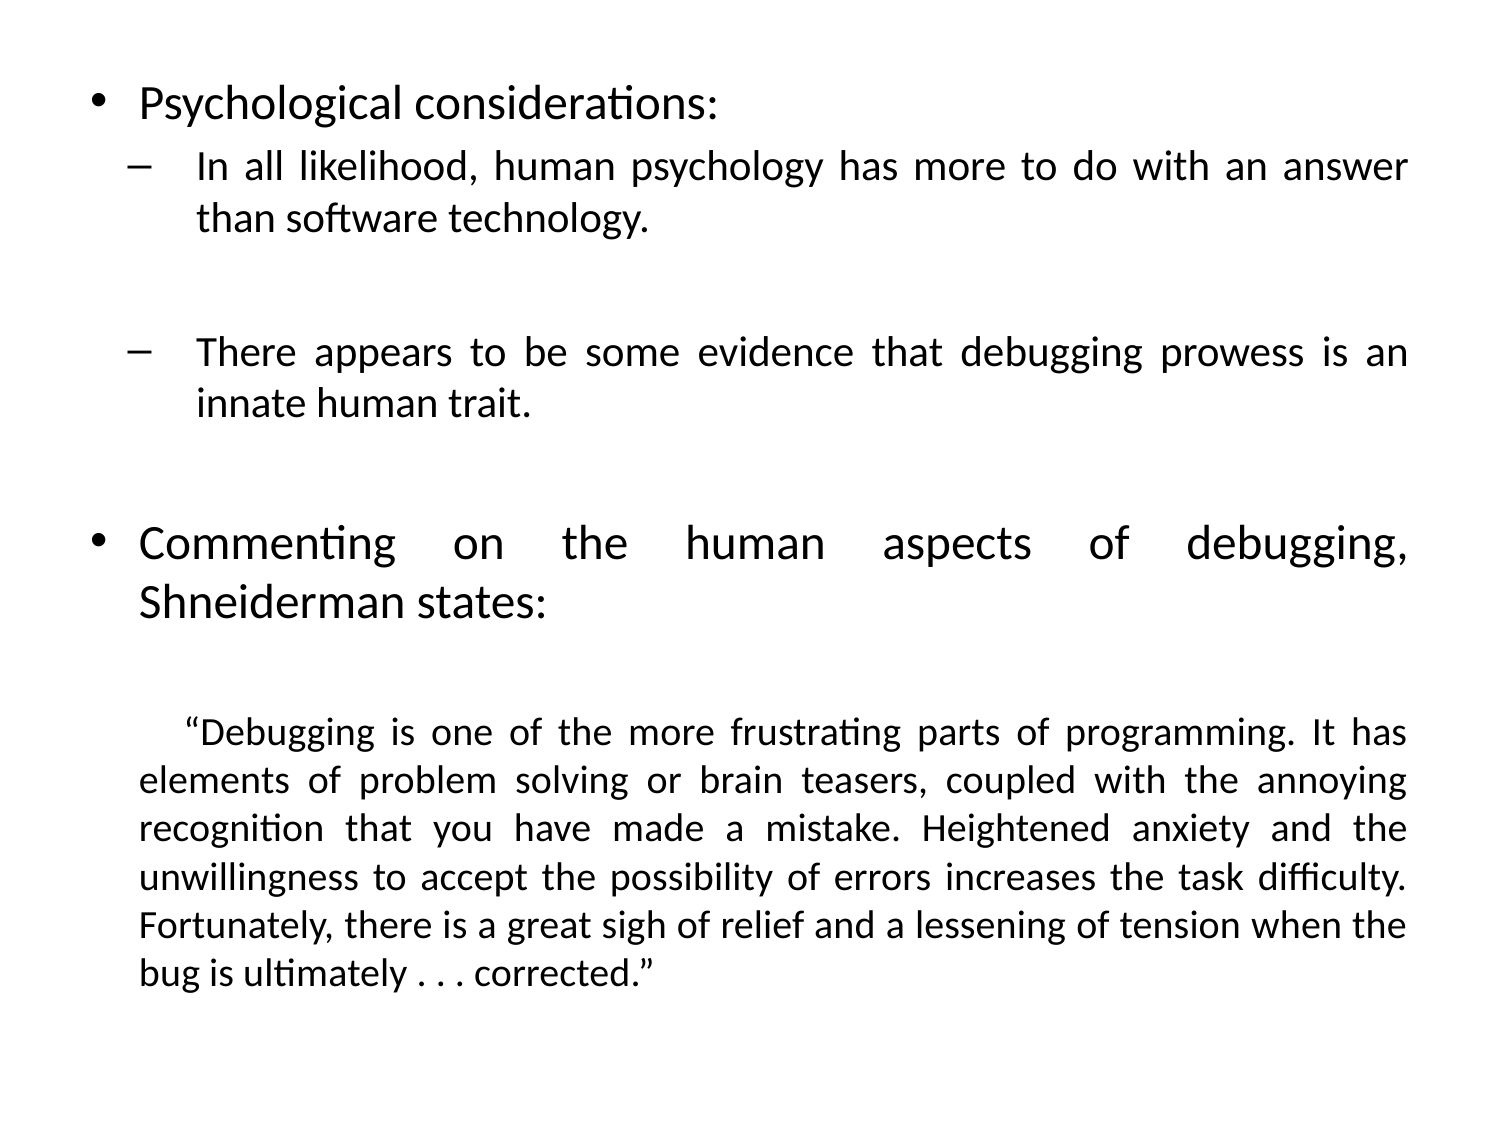

Psychological considerations:
In all likelihood, human psychology has more to do with an answer than software technology.

There appears to be some evidence that debugging prowess is an innate human trait.

Commenting on the human aspects of debugging, Shneiderman states:

      “Debugging is one of the more frustrating parts of programming. It has elements of problem solving or brain teasers, coupled with the annoying recognition that you have made a mistake. Heightened anxiety and the unwillingness to accept the possibility of errors increases the task difficulty. Fortunately, there is a great sigh of relief and a lessening of tension when the bug is ultimately . . . corrected.”